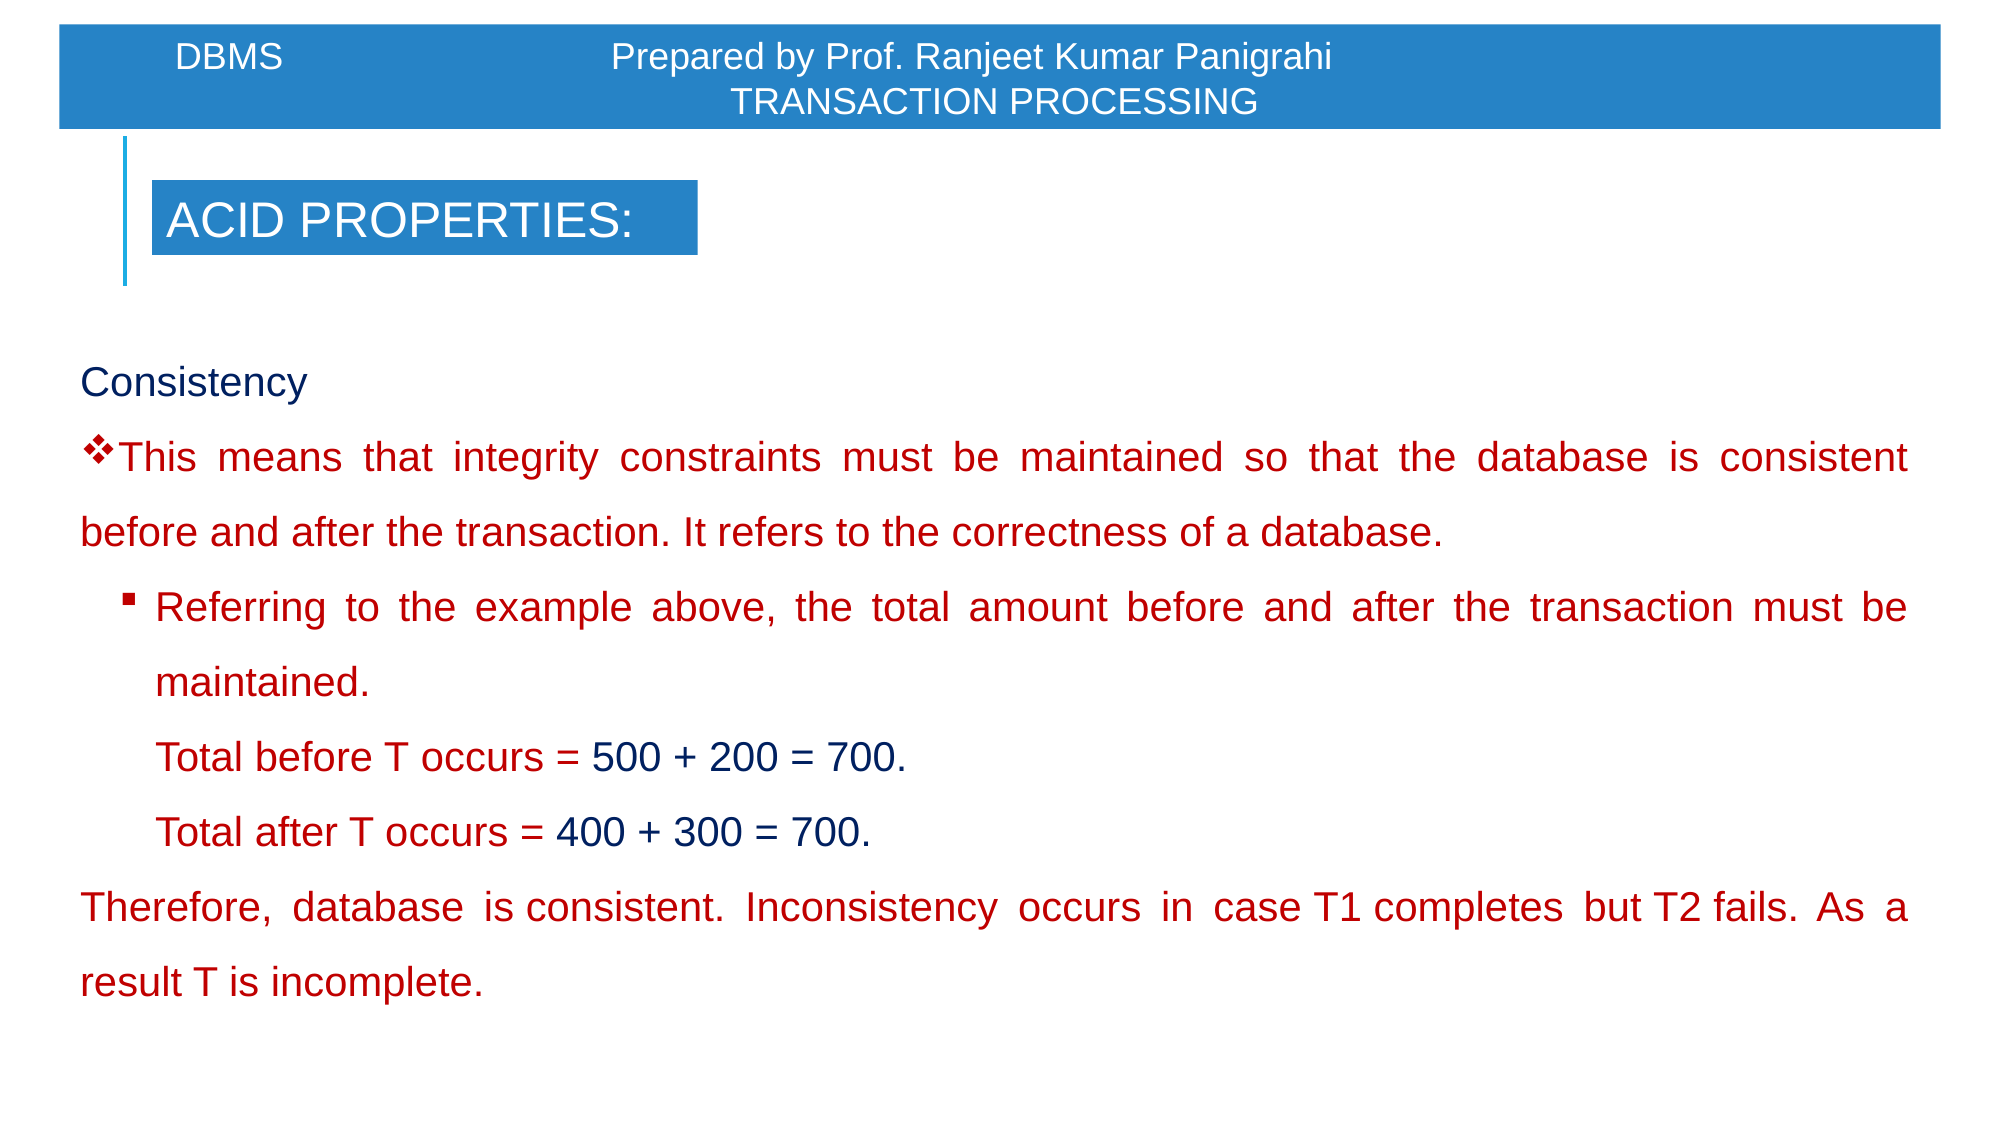

DBMS		             Prepared by Prof. Ranjeet Kumar Panigrahi				TRANSACTION PROCESSING
ACID PROPERTIES:
Consistency
This means that integrity constraints must be maintained so that the database is consistent before and after the transaction. It refers to the correctness of a database.
Referring to the example above, the total amount before and after the transaction must be maintained.
Total before T occurs = 500 + 200 = 700.
Total after T occurs = 400 + 300 = 700.
Therefore, database is consistent. Inconsistency occurs in case T1 completes but T2 fails. As a result T is incomplete.